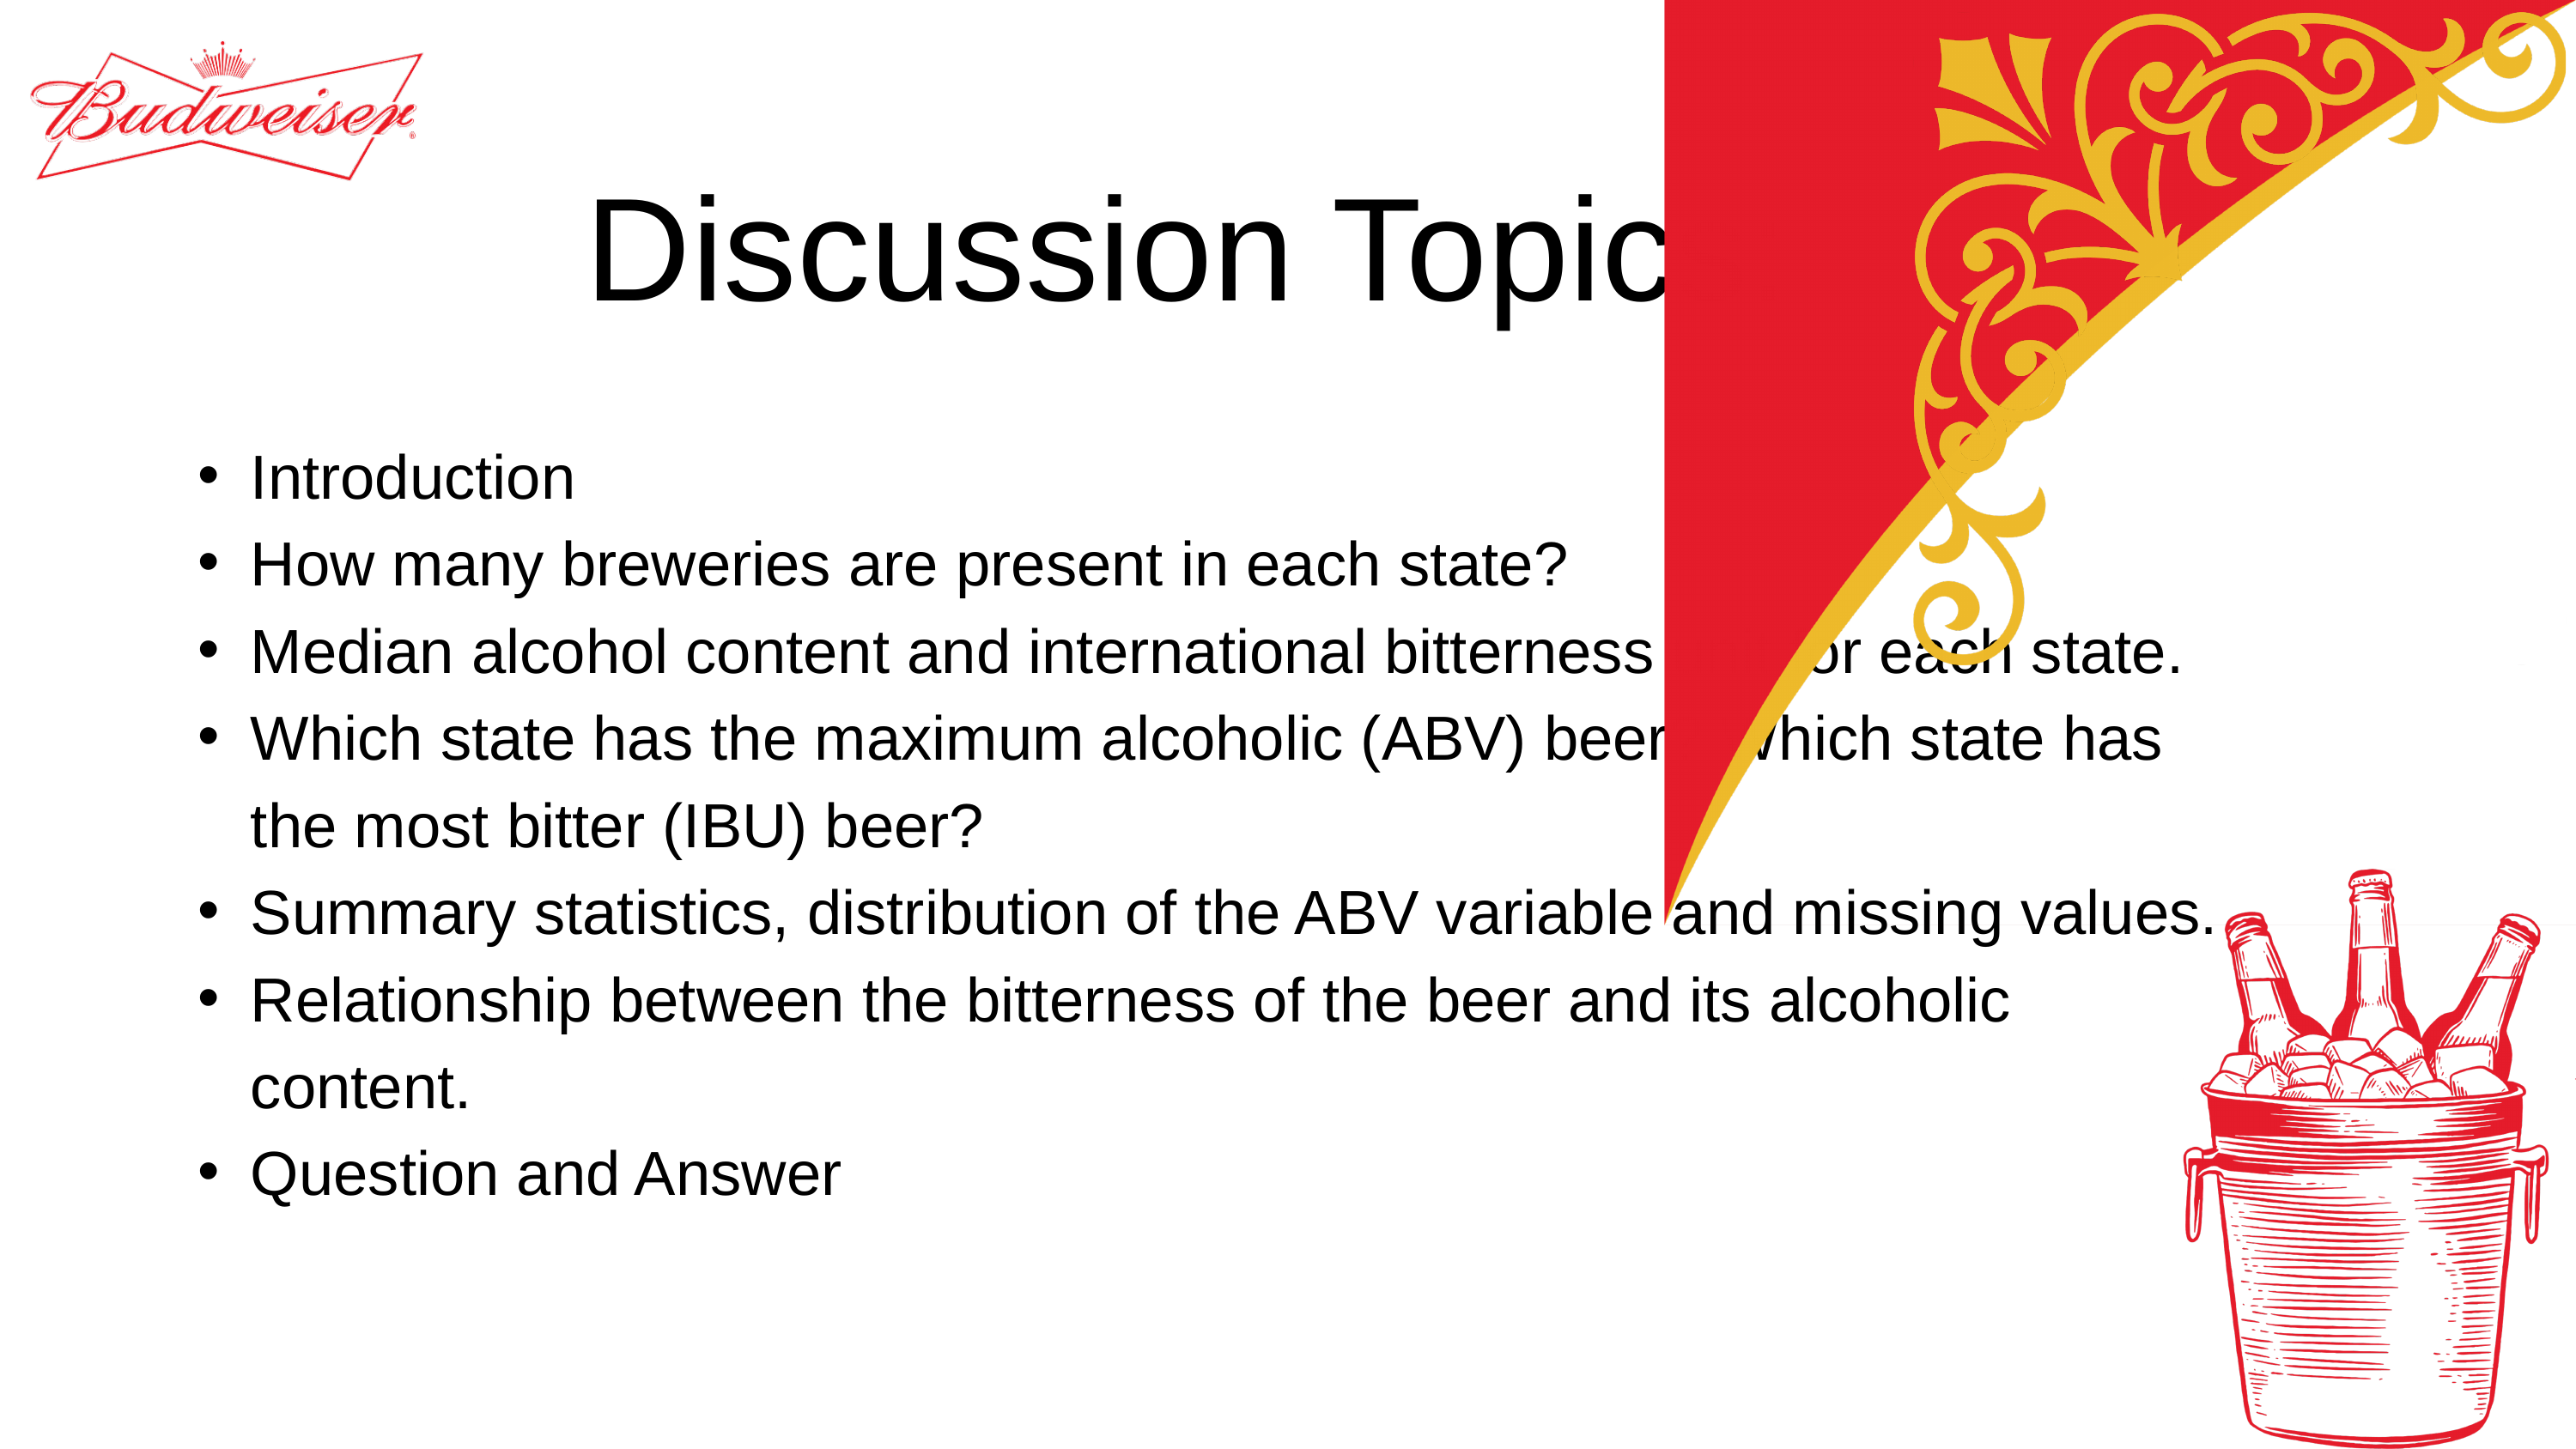

Discussion Topics:
Introduction
How many breweries are present in each state?
Median alcohol content and international bitterness unit for each state.
Which state has the maximum alcoholic (ABV) beer? Which state has the most bitter (IBU) beer?
Summary statistics, distribution of the ABV variable and missing values.
Relationship between the bitterness of the beer and its alcoholic content.
Question and Answer